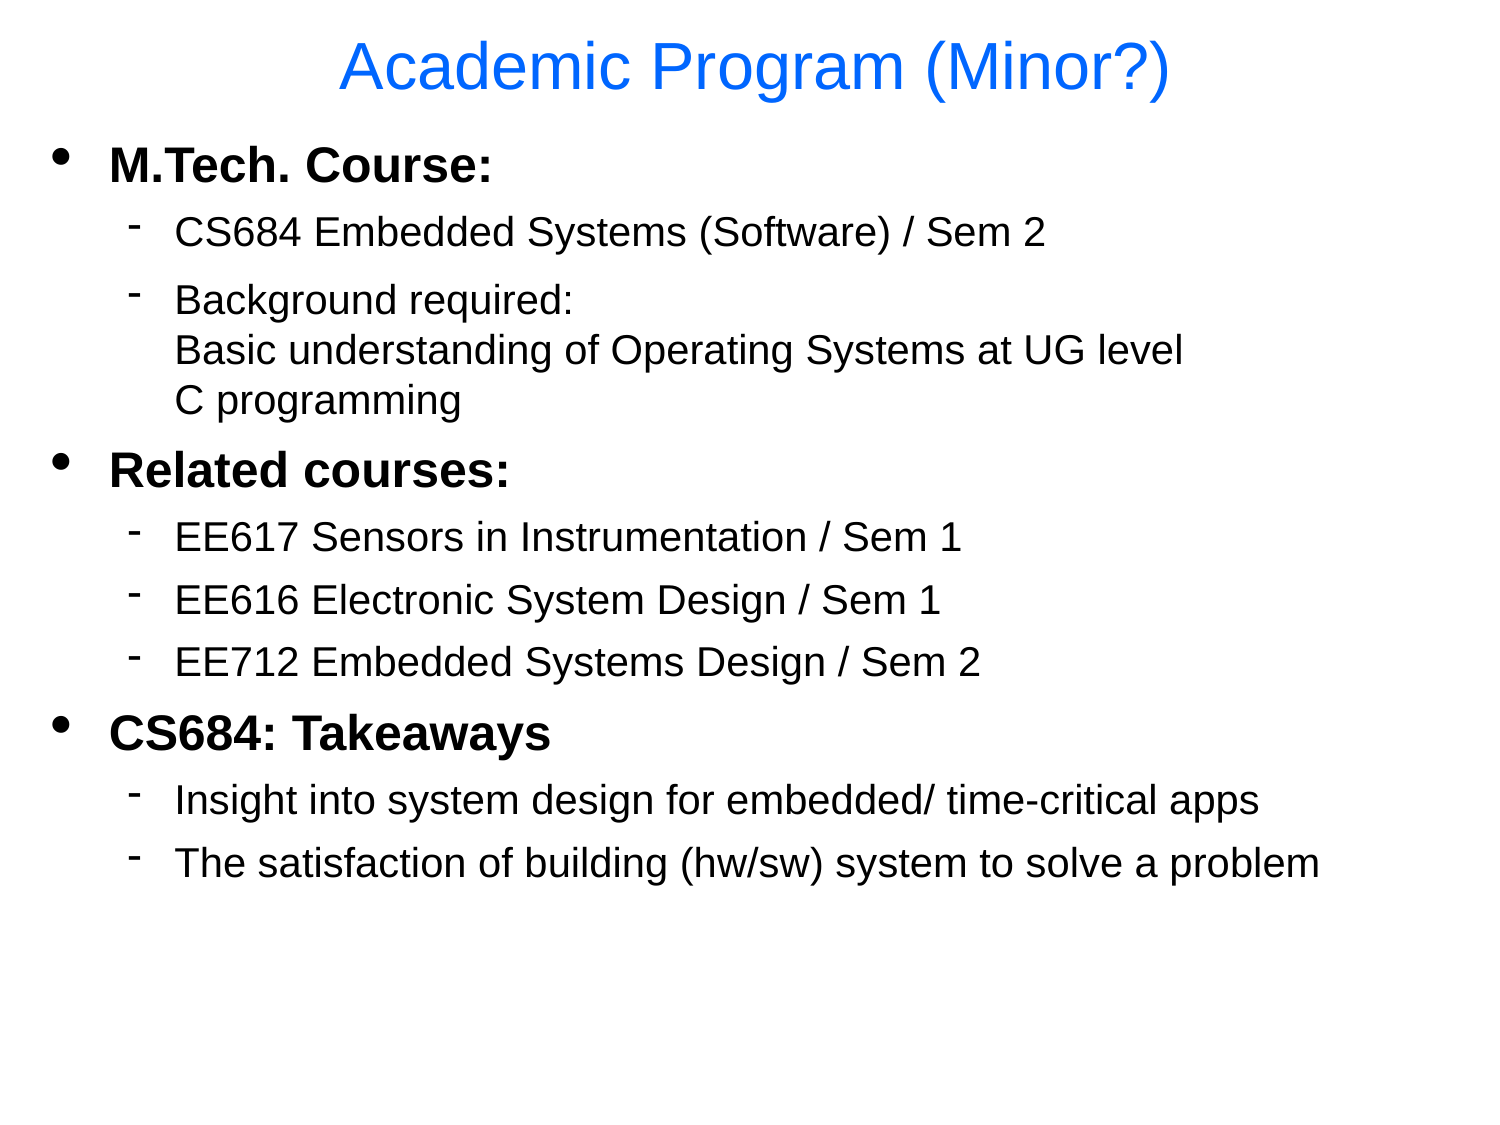

Academic Program (Minor?)
M.Tech. Course:
CS684 Embedded Systems (Software) / Sem 2
Background required:
Basic understanding of Operating Systems at UG level
C programming
Related courses:
EE617 Sensors in Instrumentation / Sem 1
EE616 Electronic System Design / Sem 1
EE712 Embedded Systems Design / Sem 2
CS684: Takeaways
Insight into system design for embedded/ time-critical apps
The satisfaction of building (hw/sw) system to solve a problem